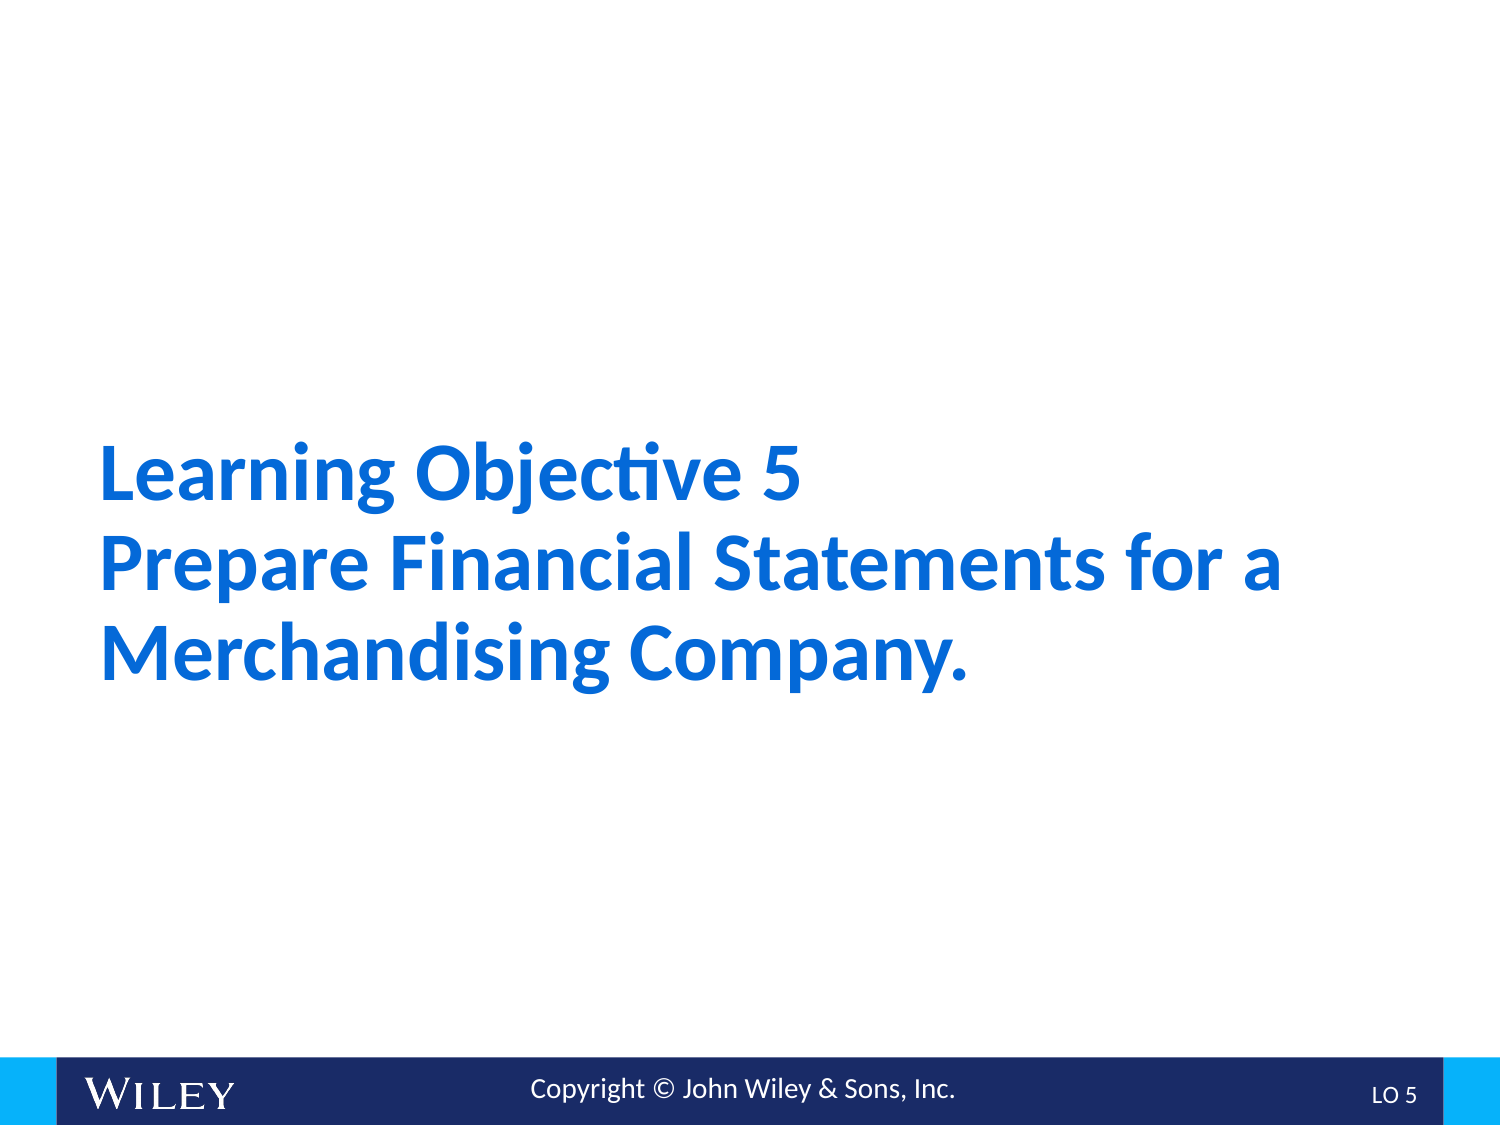

# Learning Objective 5 Prepare Financial Statements for a Merchandising Company.
L O 5